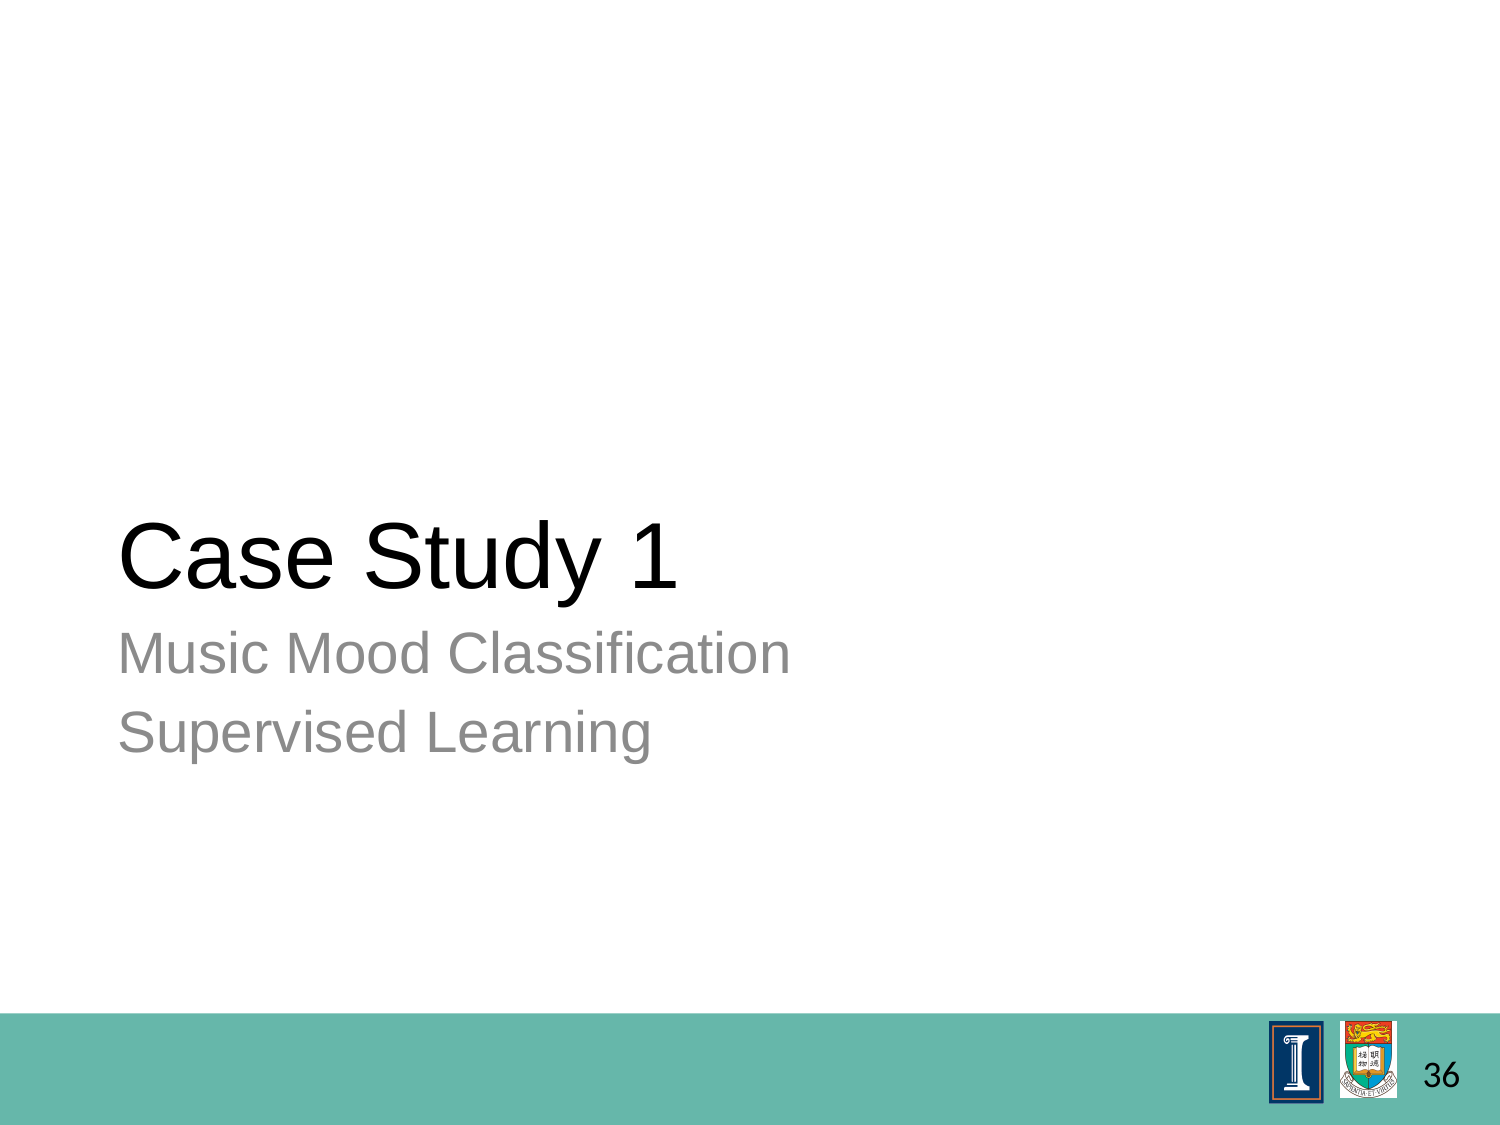

# Case Study 1
Music Mood Classification
Supervised Learning
36